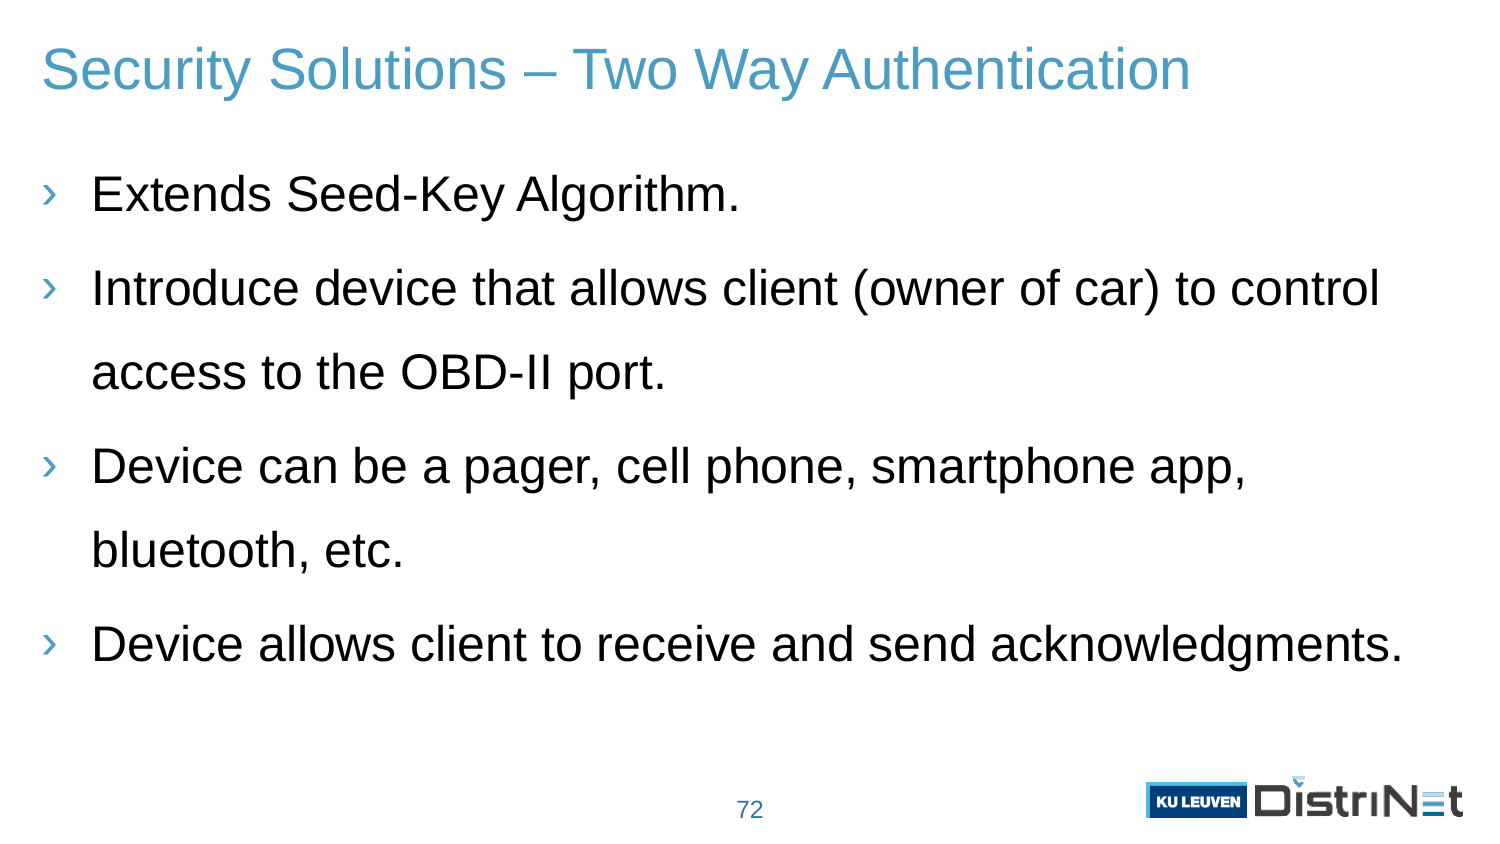

# Security Solutions – Two Way Authentication
Extends Seed-Key Algorithm.
Introduce device that allows client (owner of car) to control access to the OBD-II port.
Device can be a pager, cell phone, smartphone app, bluetooth, etc.
Device allows client to receive and send acknowledgments.

72